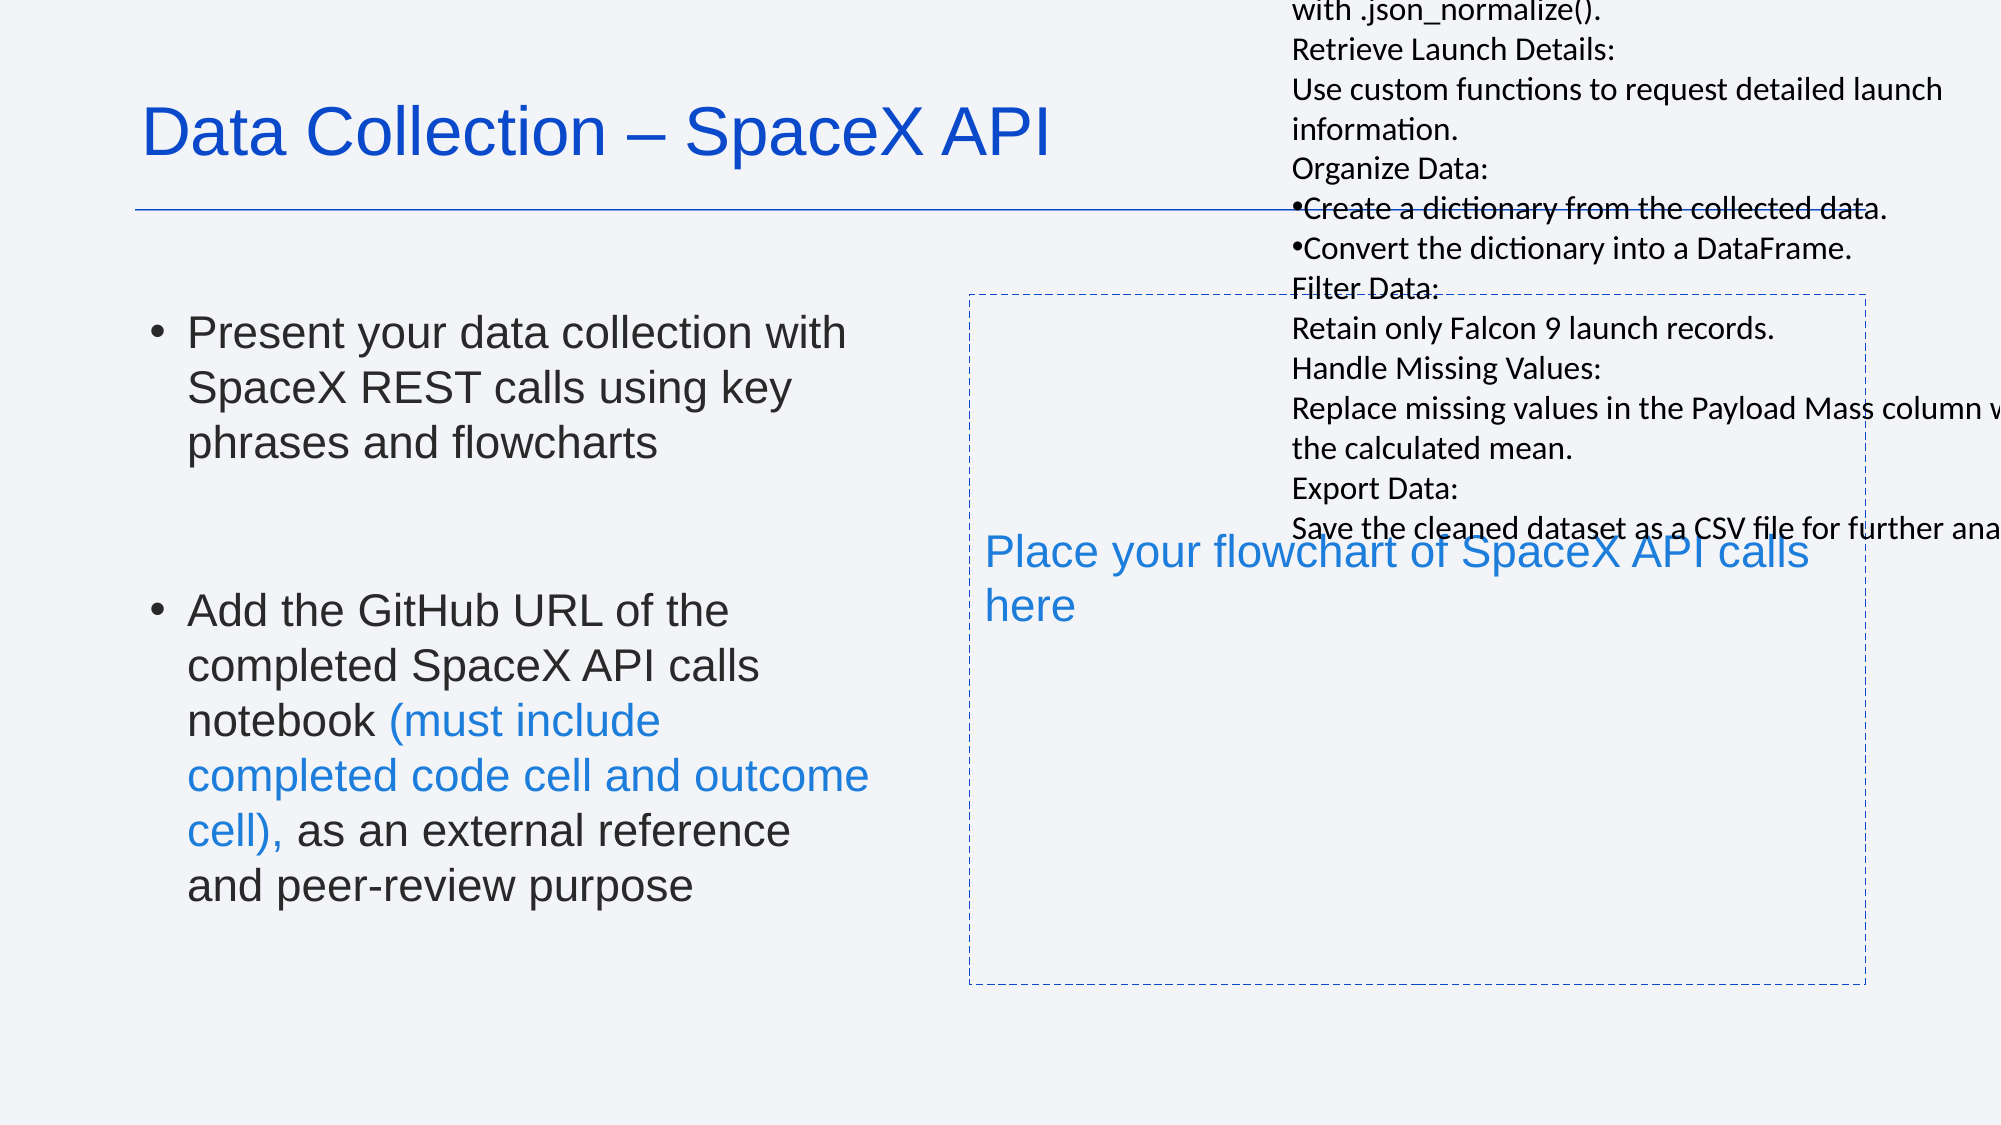

Request Data:
Fetch rocket launch data from the SpaceX API.
Process Response:
Decode the API response using .json().
Convert the response into a DataFrame with .json_normalize().
Retrieve Launch Details:
Use custom functions to request detailed launch information.
Organize Data:
Create a dictionary from the collected data.
Convert the dictionary into a DataFrame.
Filter Data:
Retain only Falcon 9 launch records.
Handle Missing Values:
Replace missing values in the Payload Mass column with the calculated mean.
Export Data:
Save the cleaned dataset as a CSV file for further analysis.
Data Collection – SpaceX API

Place your flowchart of SpaceX API calls here
Present your data collection with SpaceX REST calls using key phrases and flowcharts

Add the GitHub URL of the completed SpaceX API calls notebook (must include completed code cell and outcome cell), as an external reference and peer-review purpose

9